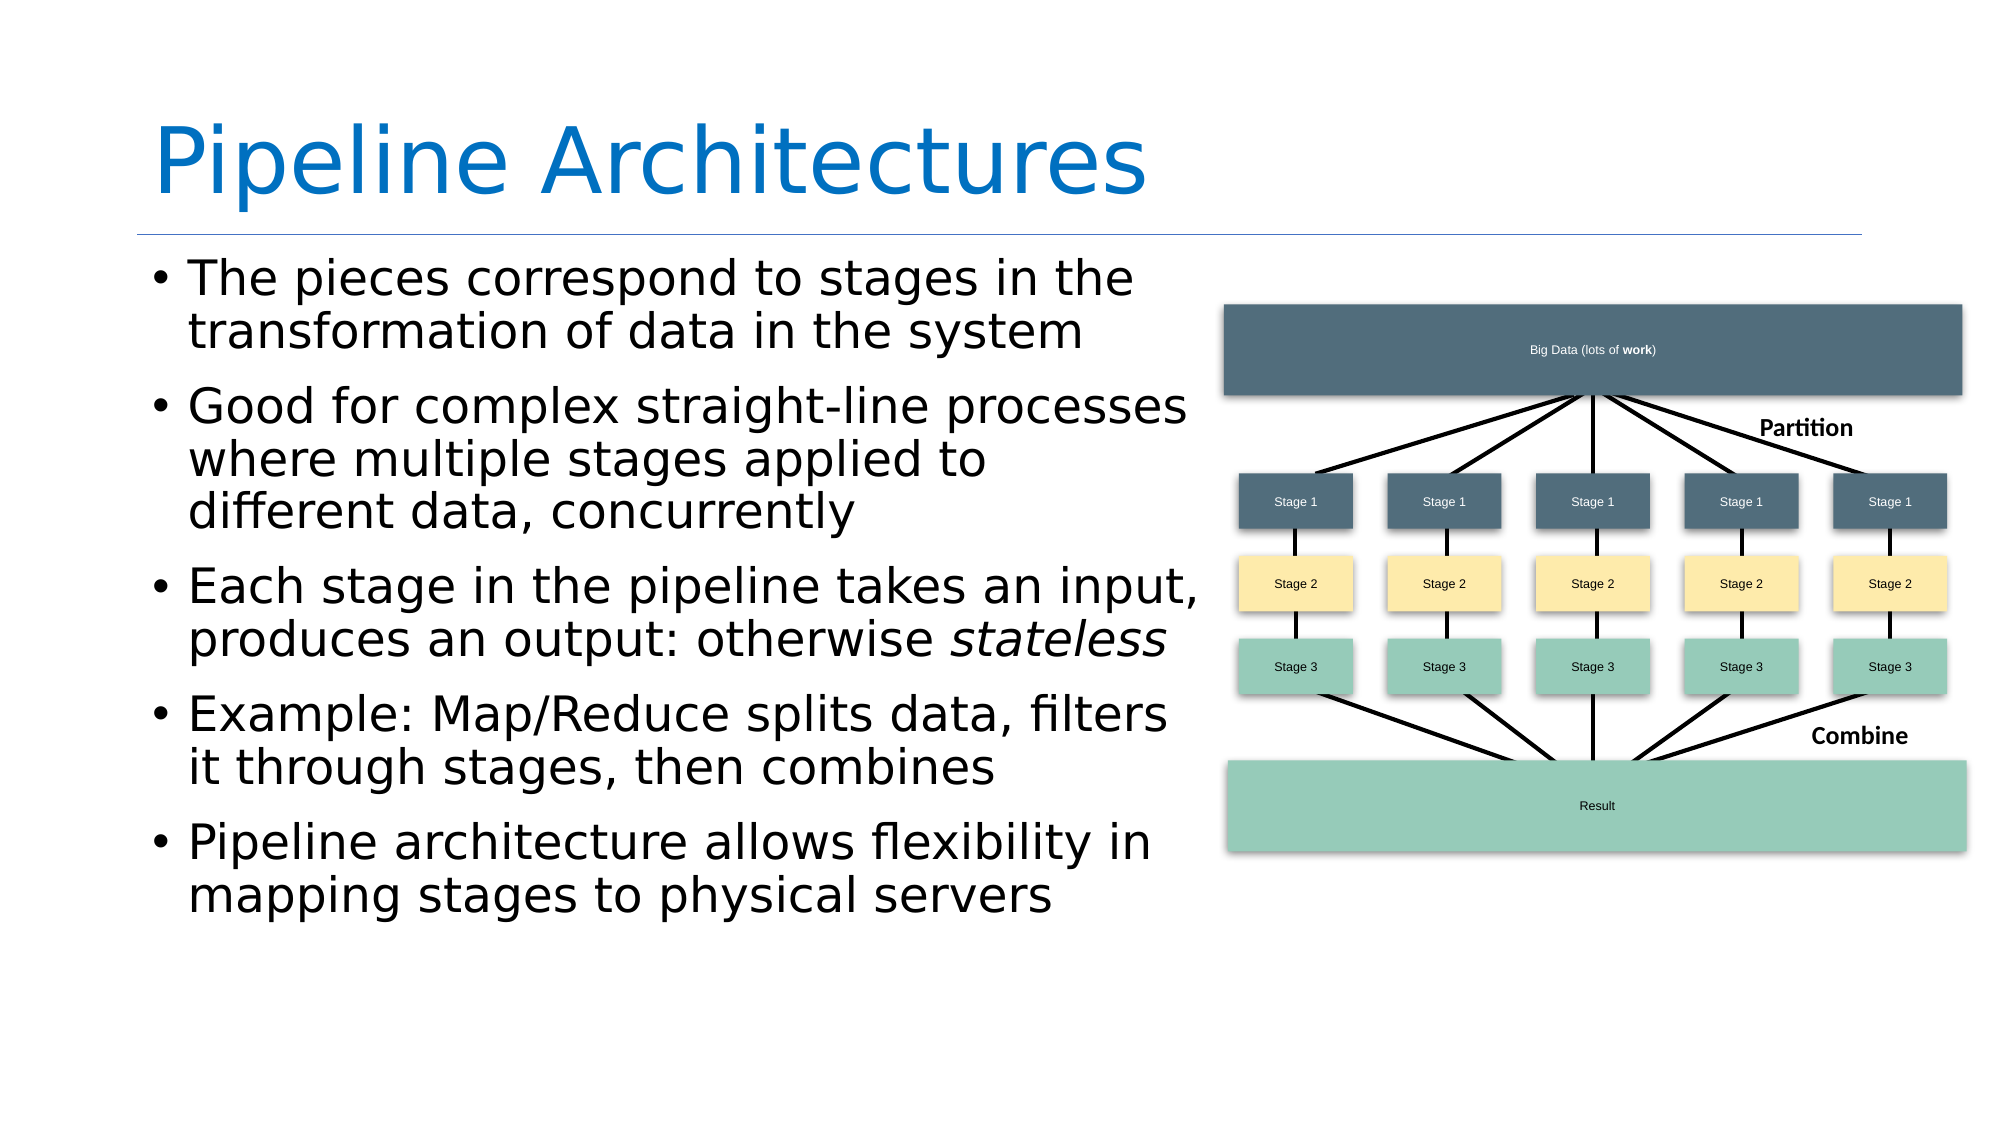

# Pipeline Architectures
The pieces correspond to stages in the transformation of data in the system
Good for complex straight-line processes where multiple stages applied to different data, concurrently
Each stage in the pipeline takes an input, produces an output: otherwise stateless
Example: Map/Reduce splits data, filters it through stages, then combines
Pipeline architecture allows flexibility in mapping stages to physical servers
Big Data (lots of work)

Partition
Stage 1
Stage 1
Stage 1
Stage 1
Stage 1

Stage 2
Stage 2
Stage 2
Stage 2
Stage 2

Stage 3
Stage 3
Stage 3
Stage 3
Stage 3

Combine
Result